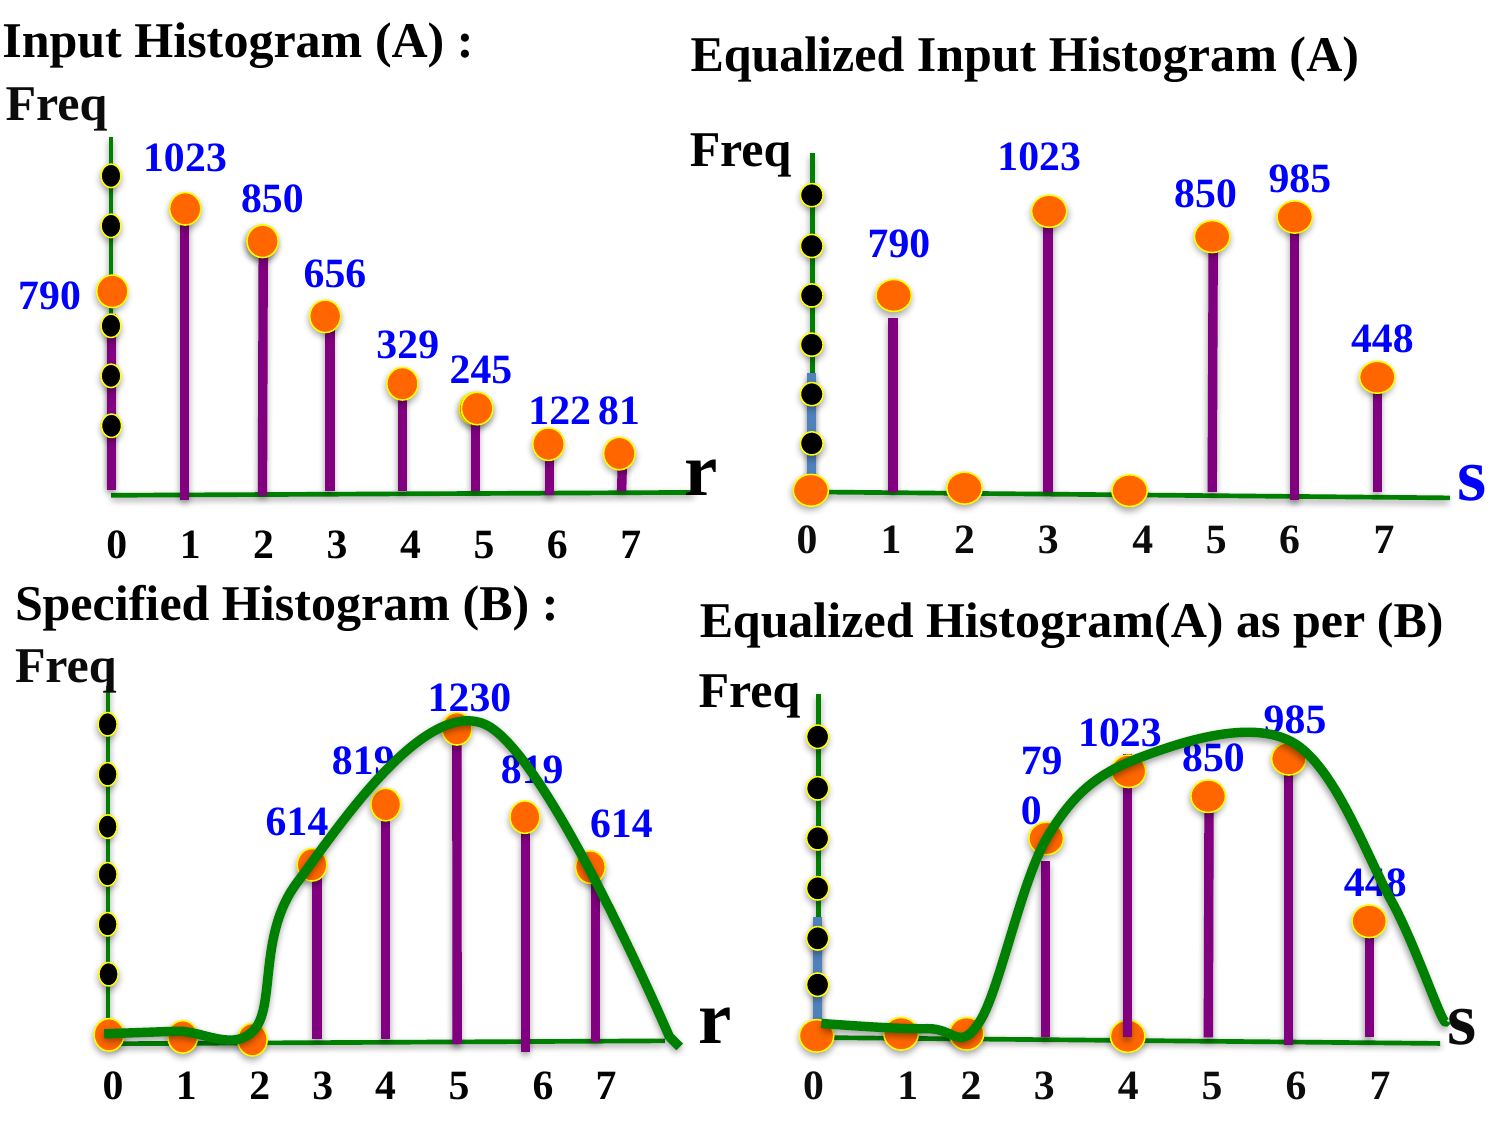

Input Histogram (A) :
Freq
1023
850

656
790

329

245

r

0     1     2     3     4     5     6     7
122
81
Equalized Input Histogram (A)
Freq
1023
985
850

790

448

s

0      1     2      3       4     5     6       7
  Specified Histogram (B) :
Freq
1230

819

614

 r

0     1     2    3    4     5      6    7
819
614

Equalized Histogram(A) as per (B)
Freq
985
1023
850

790

448

s

0       1    2     3      4      5      6      7